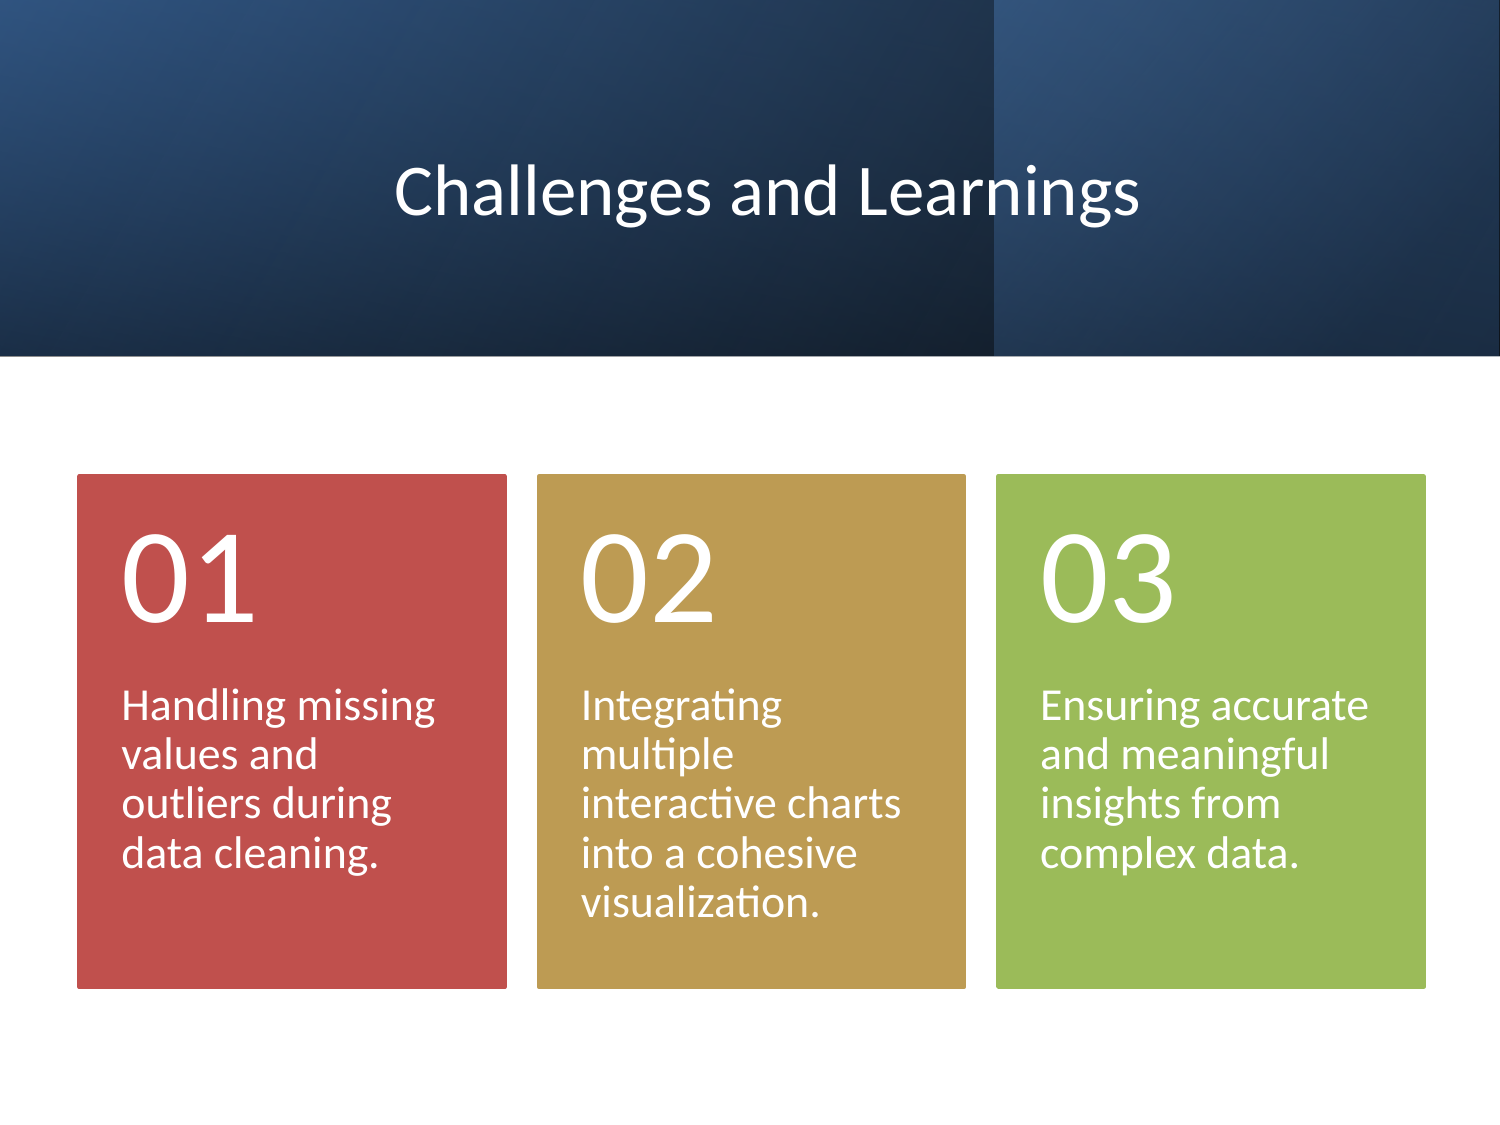

# Challenges and Learnings
Handling missing values and outliers during data cleaning.
01
Integrating multiple interactive charts into a cohesive visualization.
02
Ensuring accurate and meaningful insights from complex data.
03